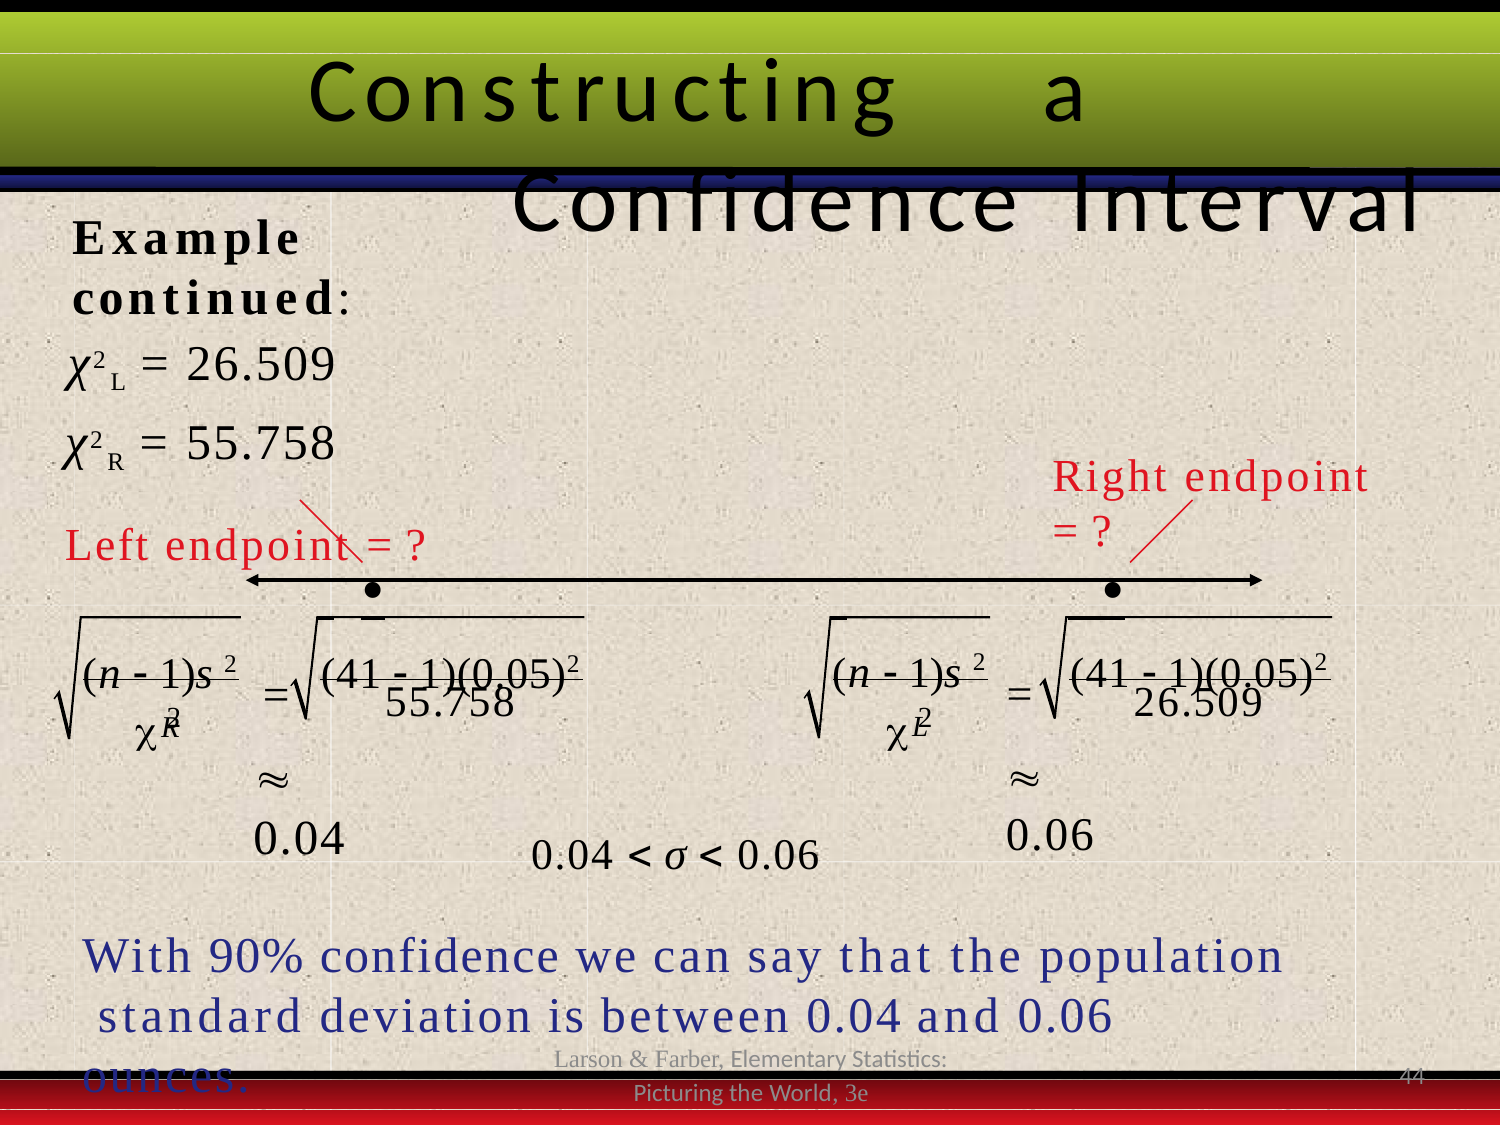

# Constructing	a	Confidence  Interval

Example	continued:
χ2L = 26.509
χ2R = 55.758
Left endpoint = ?
Right endpoint = ?

 	•
 		  •

(n − 1)s 2  =	(41 − 1)(0.05)2
(n − 1)s 2 =	(41 − 1)(0.05)2
χ 2
χ 2
26.509
55.758

L
R
≈ 0.04
≈ 0.06
0.04 < σ < 0.06
With 90% confidence we can say that the population  standard deviation is between 0.04 and 0.06 ounces.
Larson & Farber, Elementary Statistics: Picturing the World, 3e
44